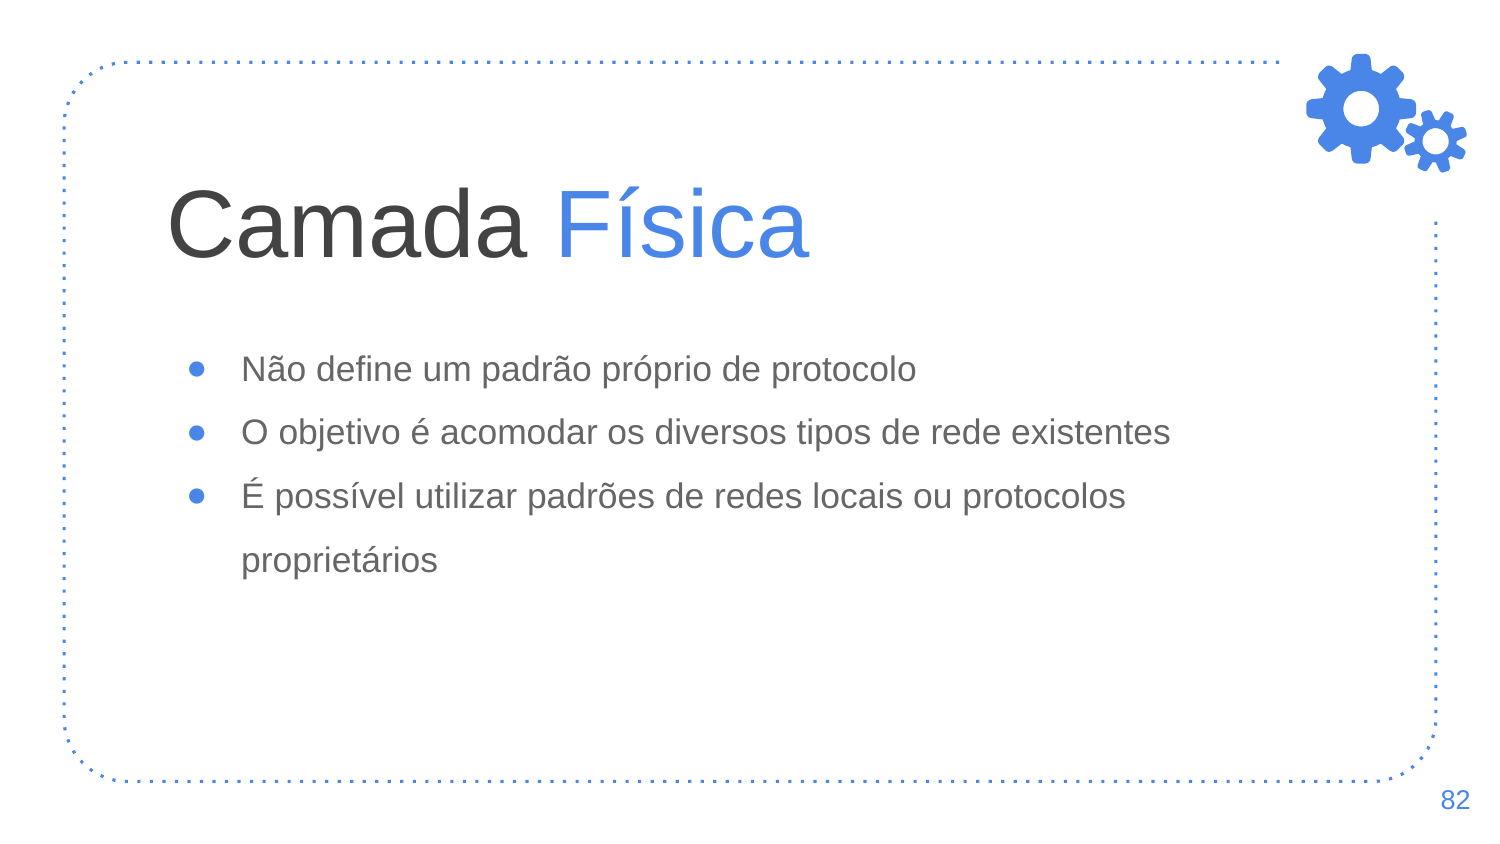

# Camada Física
Não define um padrão próprio de protocolo
O objetivo é acomodar os diversos tipos de rede existentes
É possível utilizar padrões de redes locais ou protocolos proprietários
82